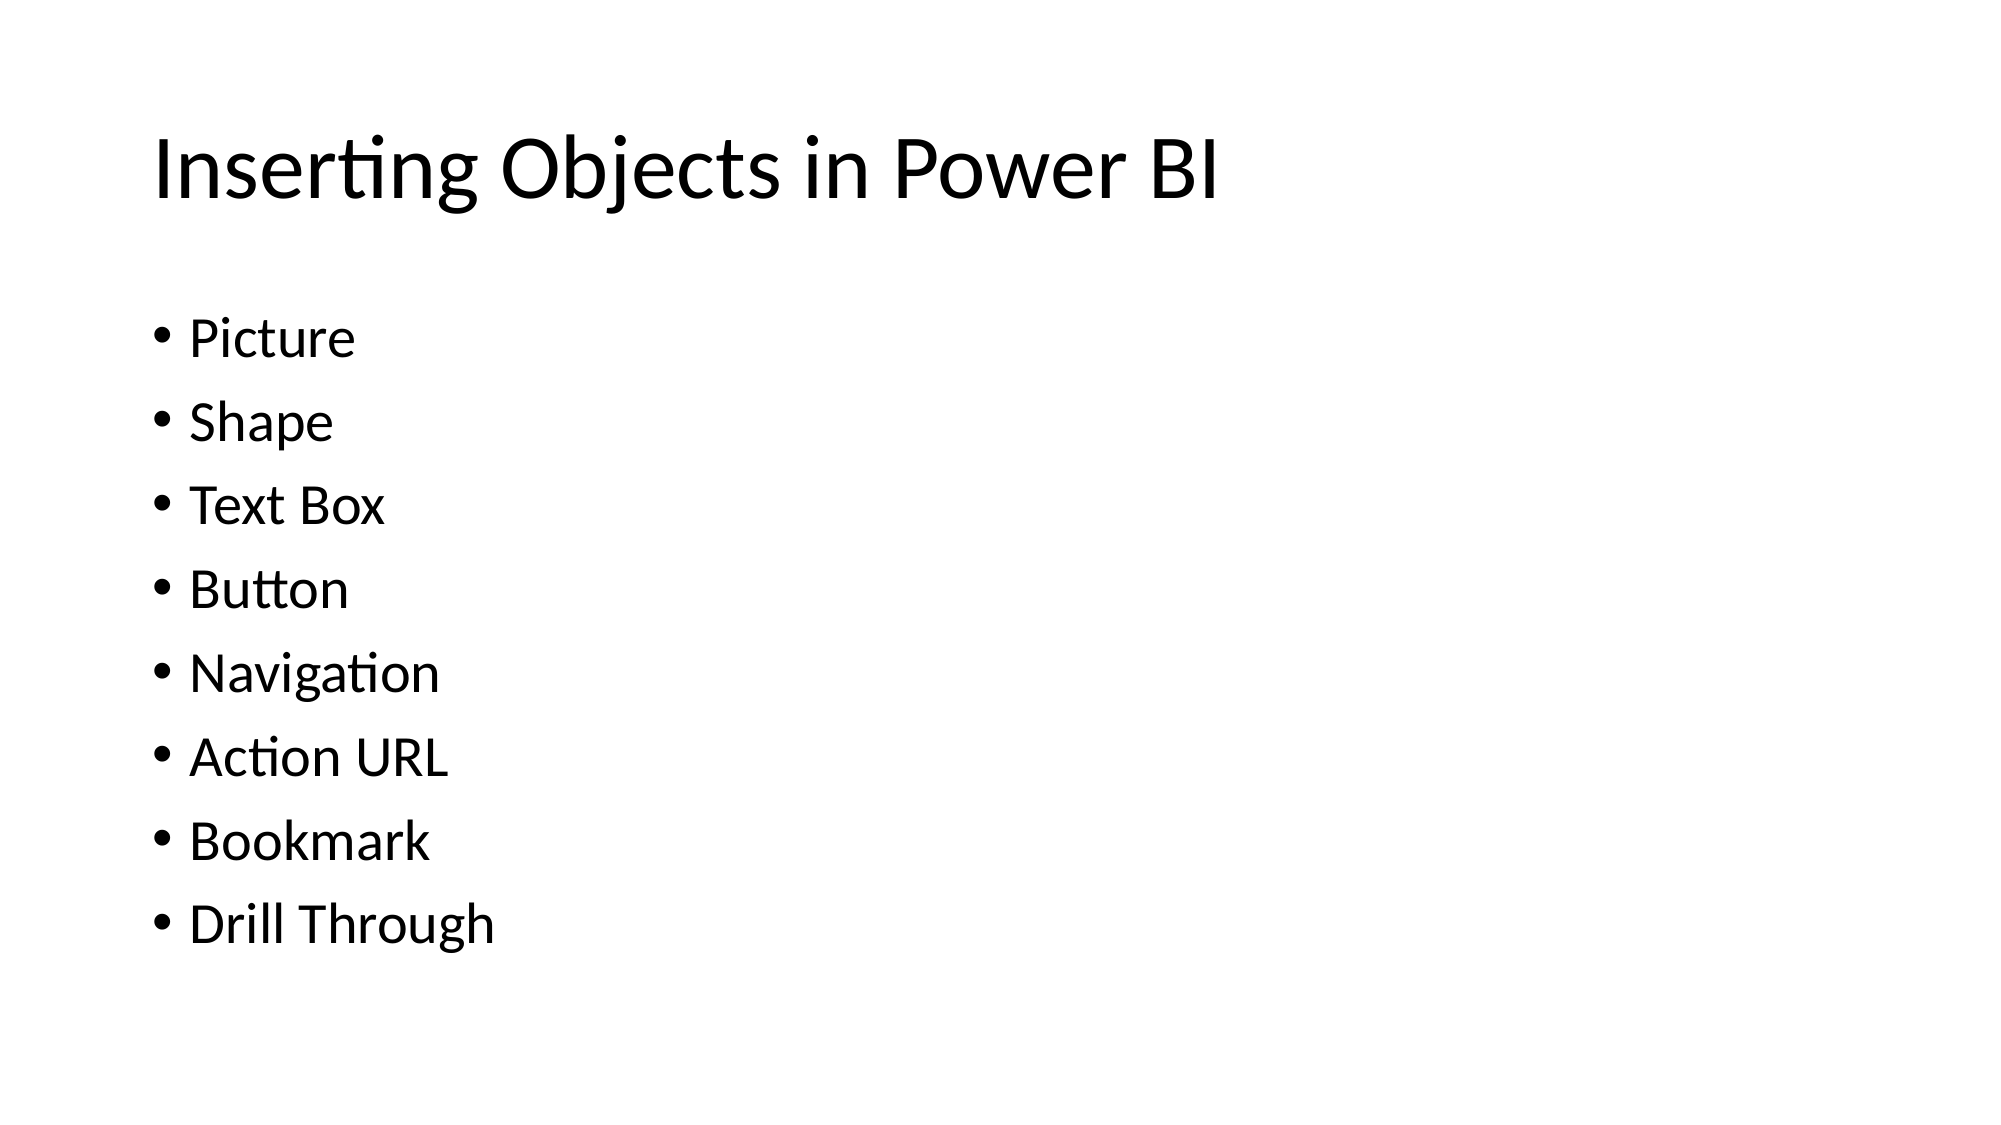

# Inserting Objects in Power BI
Picture
Shape
Text Box
Button
Navigation
Action URL
Bookmark
Drill Through